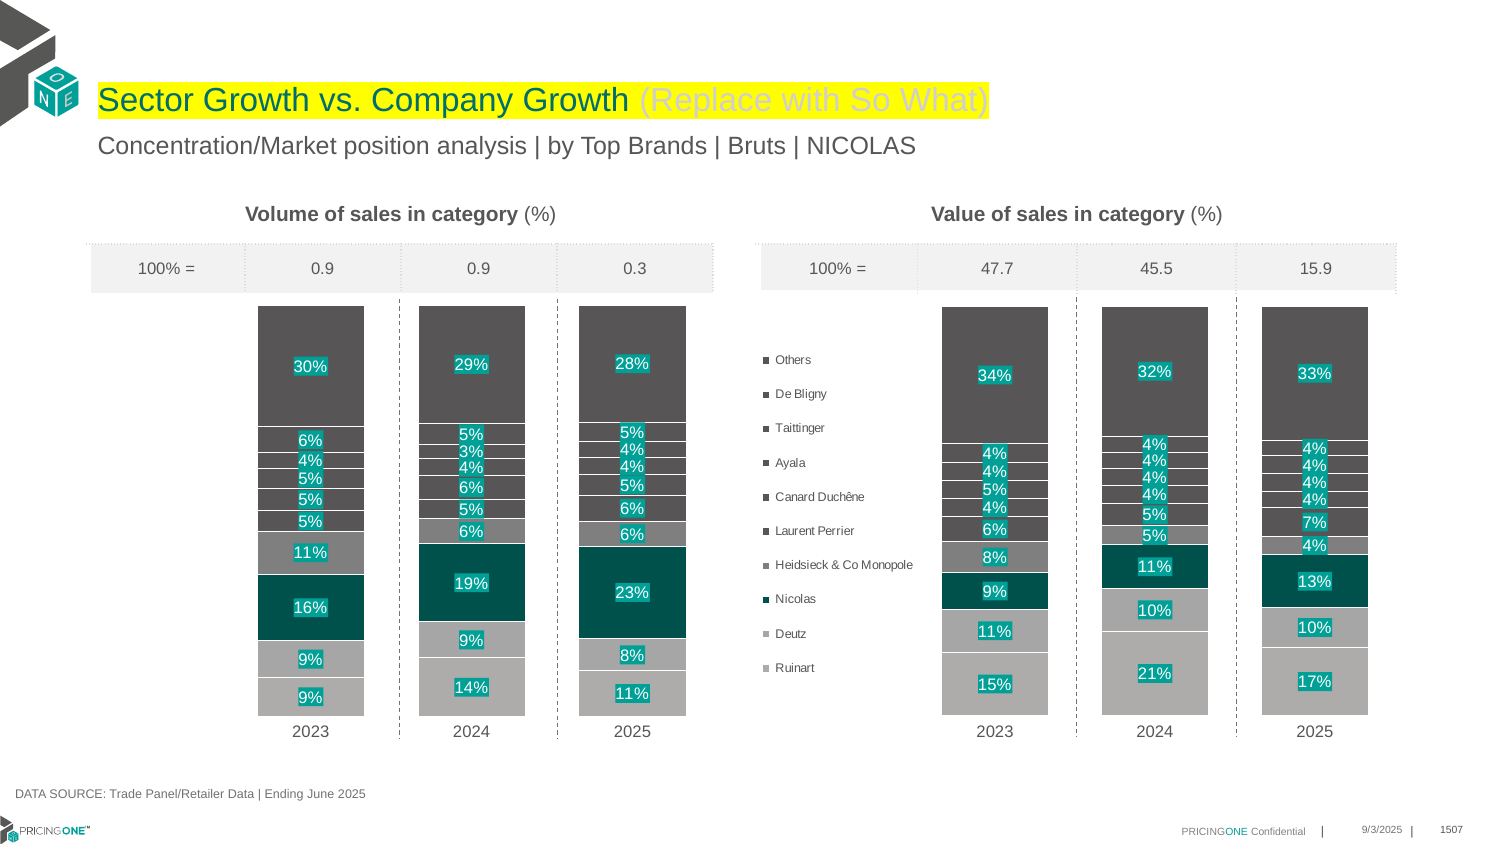

# Sector Growth vs. Company Growth (Replace with So What)
Concentration/Market position analysis | by Top Brands | Bruts | NICOLAS
| Volume of sales in category (%) |  |  |  |
| --- | --- | --- | --- |
| 100% = | 0.9 | 0.9 | 0.3 |
| Value of sales in category (%) |  |  |  |
| --- | --- | --- | --- |
| 100% = | 47.7 | 45.5 | 15.9 |

### Chart

| Category | Ruinart | Deutz | Nicolas | Heidsieck & Co Monopole | Laurent Perrier | Canard Duchêne | Ayala | Taittinger | De Bligny | Others |
|---|---|---|---|---|---|---|---|---|---|---|
| 2023 | 0.09496377741726221 | 0.0883072586838862 | 0.16212867991295077 | 0.10519941328044194 | 0.04961977206562993 | 0.05432481979251773 | 0.04931831666451848 | 0.03775542486570321 | 0.06276876666393262 | 0.2956137706531569 |
| 2024 | 0.1419522712409616 | 0.08831692228767127 | 0.18918996988933232 | 0.06089842098087291 | 0.04799450936712137 | 0.05645345787395115 | 0.042483078636677704 | 0.034366139248550504 | 0.05117195894966227 | 0.28717327152519895 |
| 2025 | 0.11071232267183165 | 0.07781827461655237 | 0.2252722085536303 | 0.0611389572318484 | 0.06360584724912317 | 0.049098963513584254 | 0.04316403182746165 | 0.03804049102235251 | 0.04700177982515835 | 0.2841471234884574 |

### Chart

| Category | Ruinart | Deutz | Nicolas | Heidsieck & Co Monopole | Laurent Perrier | Canard Duchêne | Ayala | Taittinger | De Bligny | Others |
|---|---|---|---|---|---|---|---|---|---|---|
| 2023 | 0.15455014245638207 | 0.1057582264382153 | 0.0887144931829573 | 0.07685565038209999 | 0.059950595839575745 | 0.04362486077376099 | 0.04579467858950106 | 0.043911439694408035 | 0.044574465197815216 | 0.3362654474452843 |
| 2024 | 0.20621446844563726 | 0.10444631206467762 | 0.10640428533063 | 0.046313274402852135 | 0.054811506114501155 | 0.04427633907234311 | 0.0401953420300113 | 0.040089919975576746 | 0.03878541828009186 | 0.3184631342836788 |
| 2025 | 0.16657226058936478 | 0.09749773525735302 | 0.128972830110694 | 0.04490197150487258 | 0.0699481943254528 | 0.04015874015100291 | 0.04245552276179221 | 0.0443443758138527 | 0.03673228233891986 | 0.3284160871466951 |
DATA SOURCE: Trade Panel/Retailer Data | Ending June 2025

9/3/2025
1507